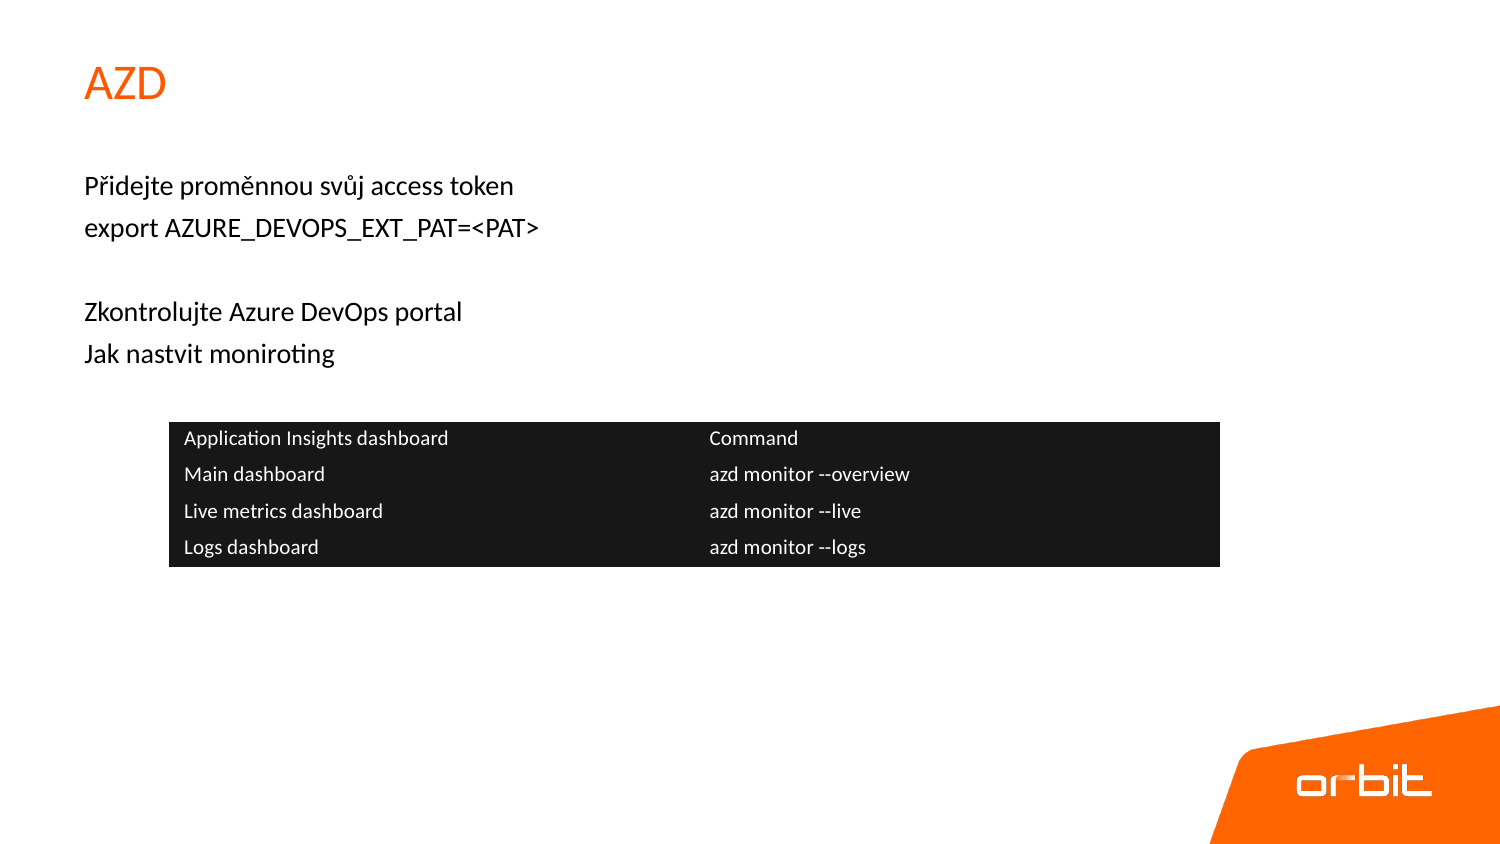

# AZD
Přidejte proměnnou svůj access token
export AZURE_DEVOPS_EXT_PAT=<PAT>

Zkontrolujte Azure DevOps portal
Jak nastvit moniroting

| Application Insights dashboard | Command |
| --- | --- |
| Main dashboard | azd monitor --overview |
| Live metrics dashboard | azd monitor --live |
| Logs dashboard | azd monitor --logs |